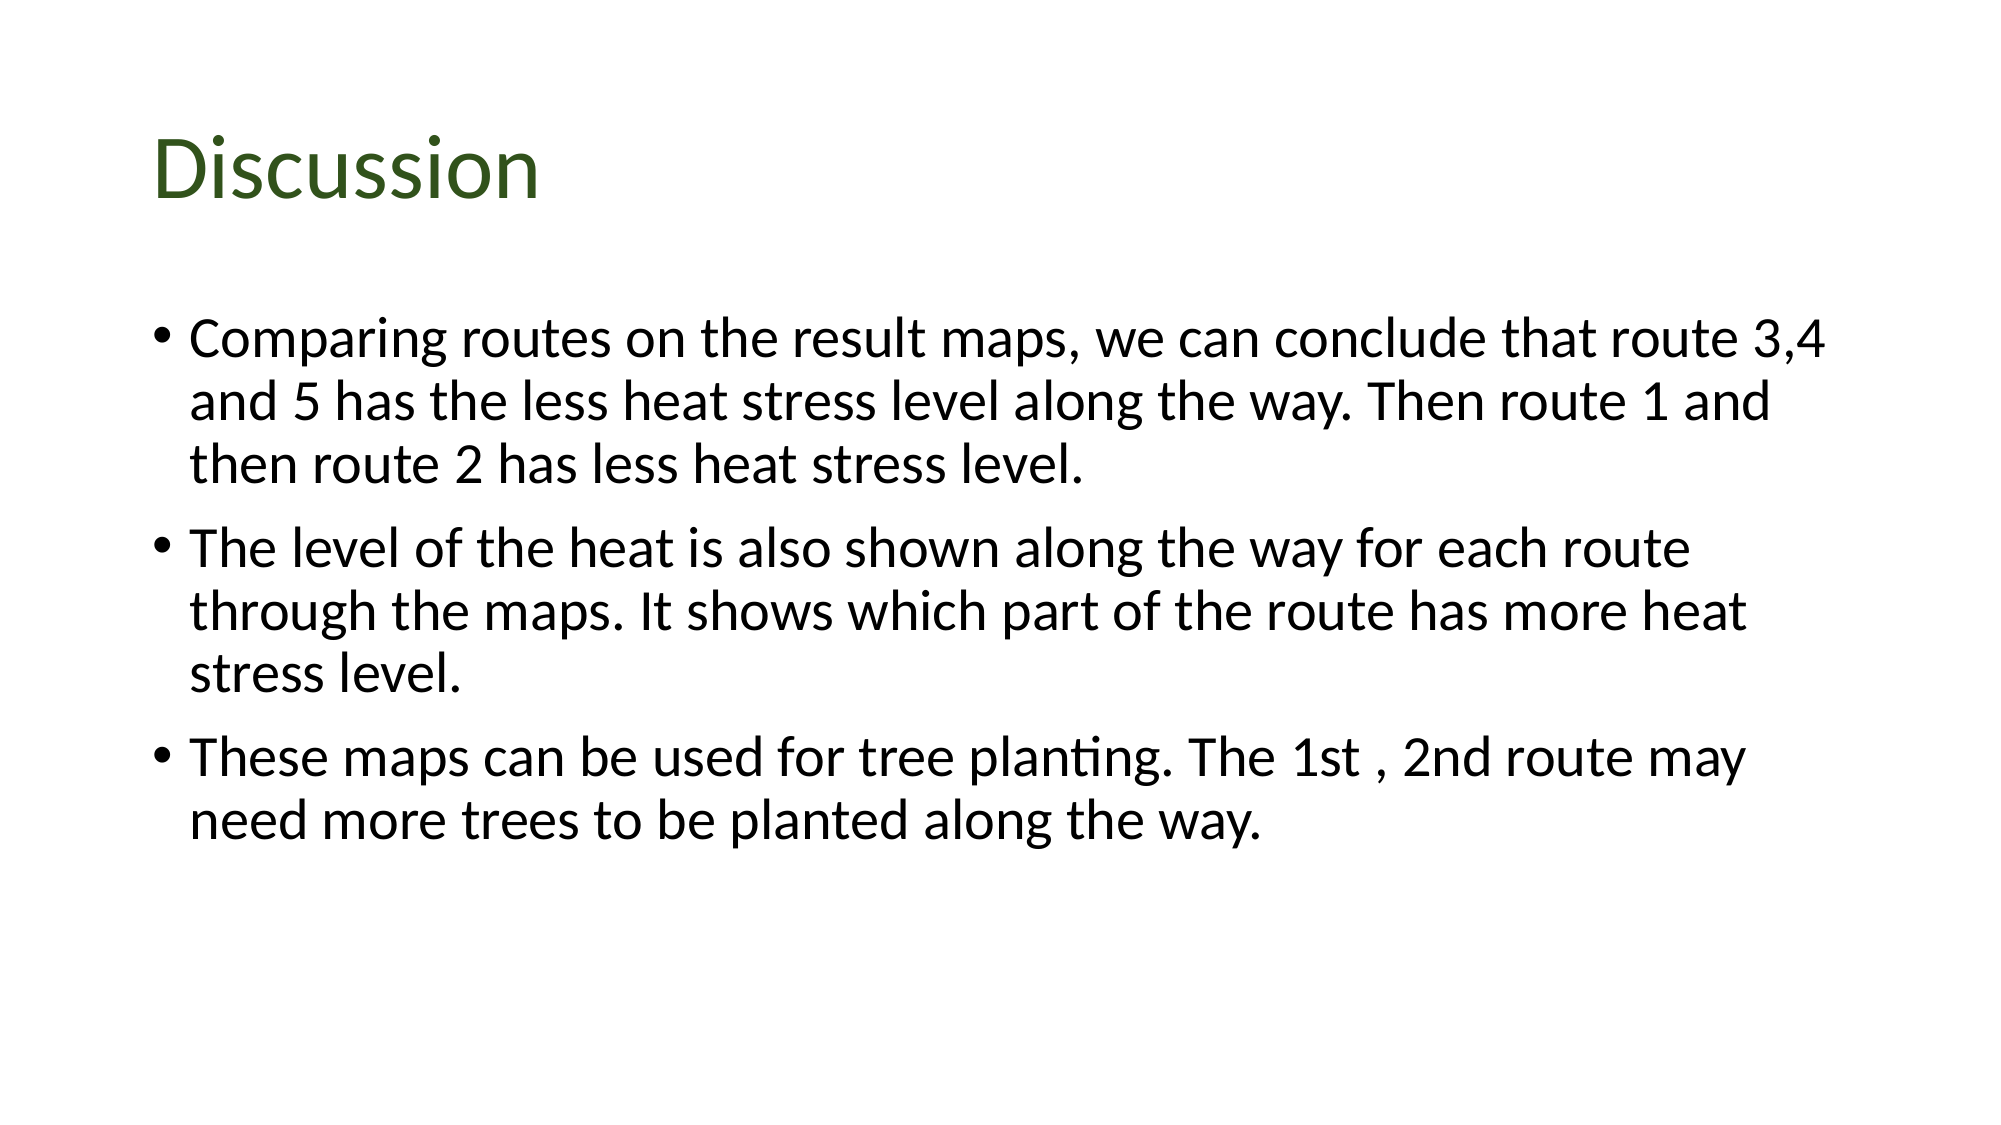

# Discussion
Comparing routes on the result maps, we can conclude that route 3,4 and 5 has the less heat stress level along the way. Then route 1 and then route 2 has less heat stress level.
The level of the heat is also shown along the way for each route through the maps. It shows which part of the route has more heat stress level.
These maps can be used for tree planting. The 1st , 2nd route may need more trees to be planted along the way.